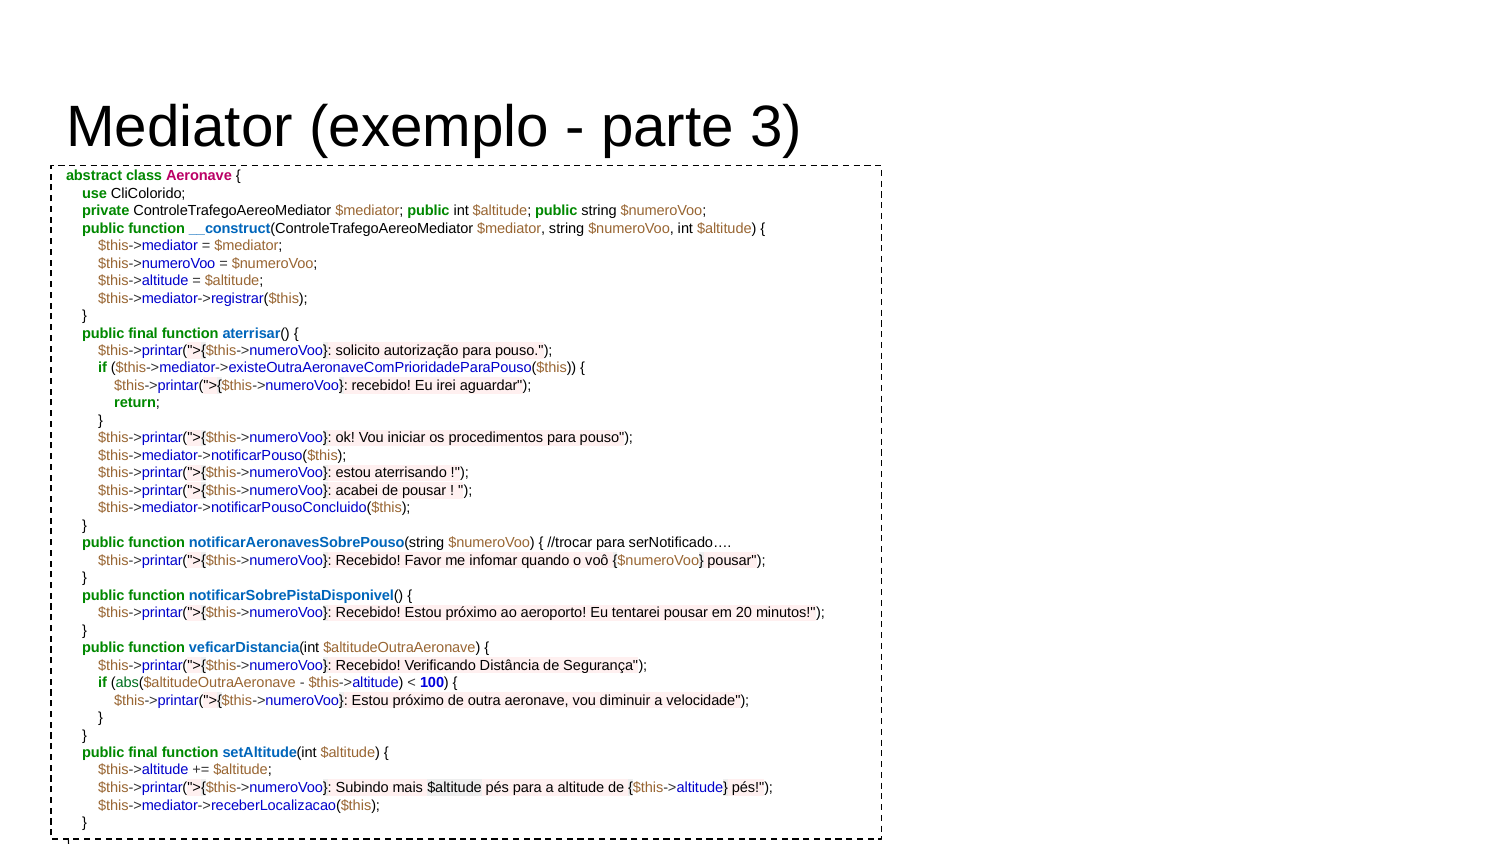

# Mediator (exemplo - parte 3)
abstract class Aeronave {
    use CliColorido;
    private ControleTrafegoAereoMediator $mediator; public int $altitude; public string $numeroVoo;
    public function __construct(ControleTrafegoAereoMediator $mediator, string $numeroVoo, int $altitude) {
        $this->mediator = $mediator;
        $this->numeroVoo = $numeroVoo;
        $this->altitude = $altitude;
        $this->mediator->registrar($this);
    }
    public final function aterrisar() {
        $this->printar(">{$this->numeroVoo}: solicito autorização para pouso.");
        if ($this->mediator->existeOutraAeronaveComPrioridadeParaPouso($this)) {
            $this->printar(">{$this->numeroVoo}: recebido! Eu irei aguardar");
            return;
        }
        $this->printar(">{$this->numeroVoo}: ok! Vou iniciar os procedimentos para pouso");
        $this->mediator->notificarPouso($this);
        $this->printar(">{$this->numeroVoo}: estou aterrisando !");
        $this->printar(">{$this->numeroVoo}: acabei de pousar ! ");
        $this->mediator->notificarPousoConcluido($this);
    }
    public function notificarAeronavesSobrePouso(string $numeroVoo) { //trocar para serNotificado….
        $this->printar(">{$this->numeroVoo}: Recebido! Favor me infomar quando o voô {$numeroVoo} pousar");
    }
    public function notificarSobrePistaDisponivel() {
        $this->printar(">{$this->numeroVoo}: Recebido! Estou próximo ao aeroporto! Eu tentarei pousar em 20 minutos!");
    }
    public function veficarDistancia(int $altitudeOutraAeronave) {
        $this->printar(">{$this->numeroVoo}: Recebido! Verificando Distância de Segurança");
        if (abs($altitudeOutraAeronave - $this->altitude) < 100) {
            $this->printar(">{$this->numeroVoo}: Estou próximo de outra aeronave, vou diminuir a velocidade");
        }
    }
    public final function setAltitude(int $altitude) {
        $this->altitude += $altitude;
        $this->printar(">{$this->numeroVoo}: Subindo mais $altitude pés para a altitude de {$this->altitude} pés!");
        $this->mediator->receberLocalizacao($this);
    }
}